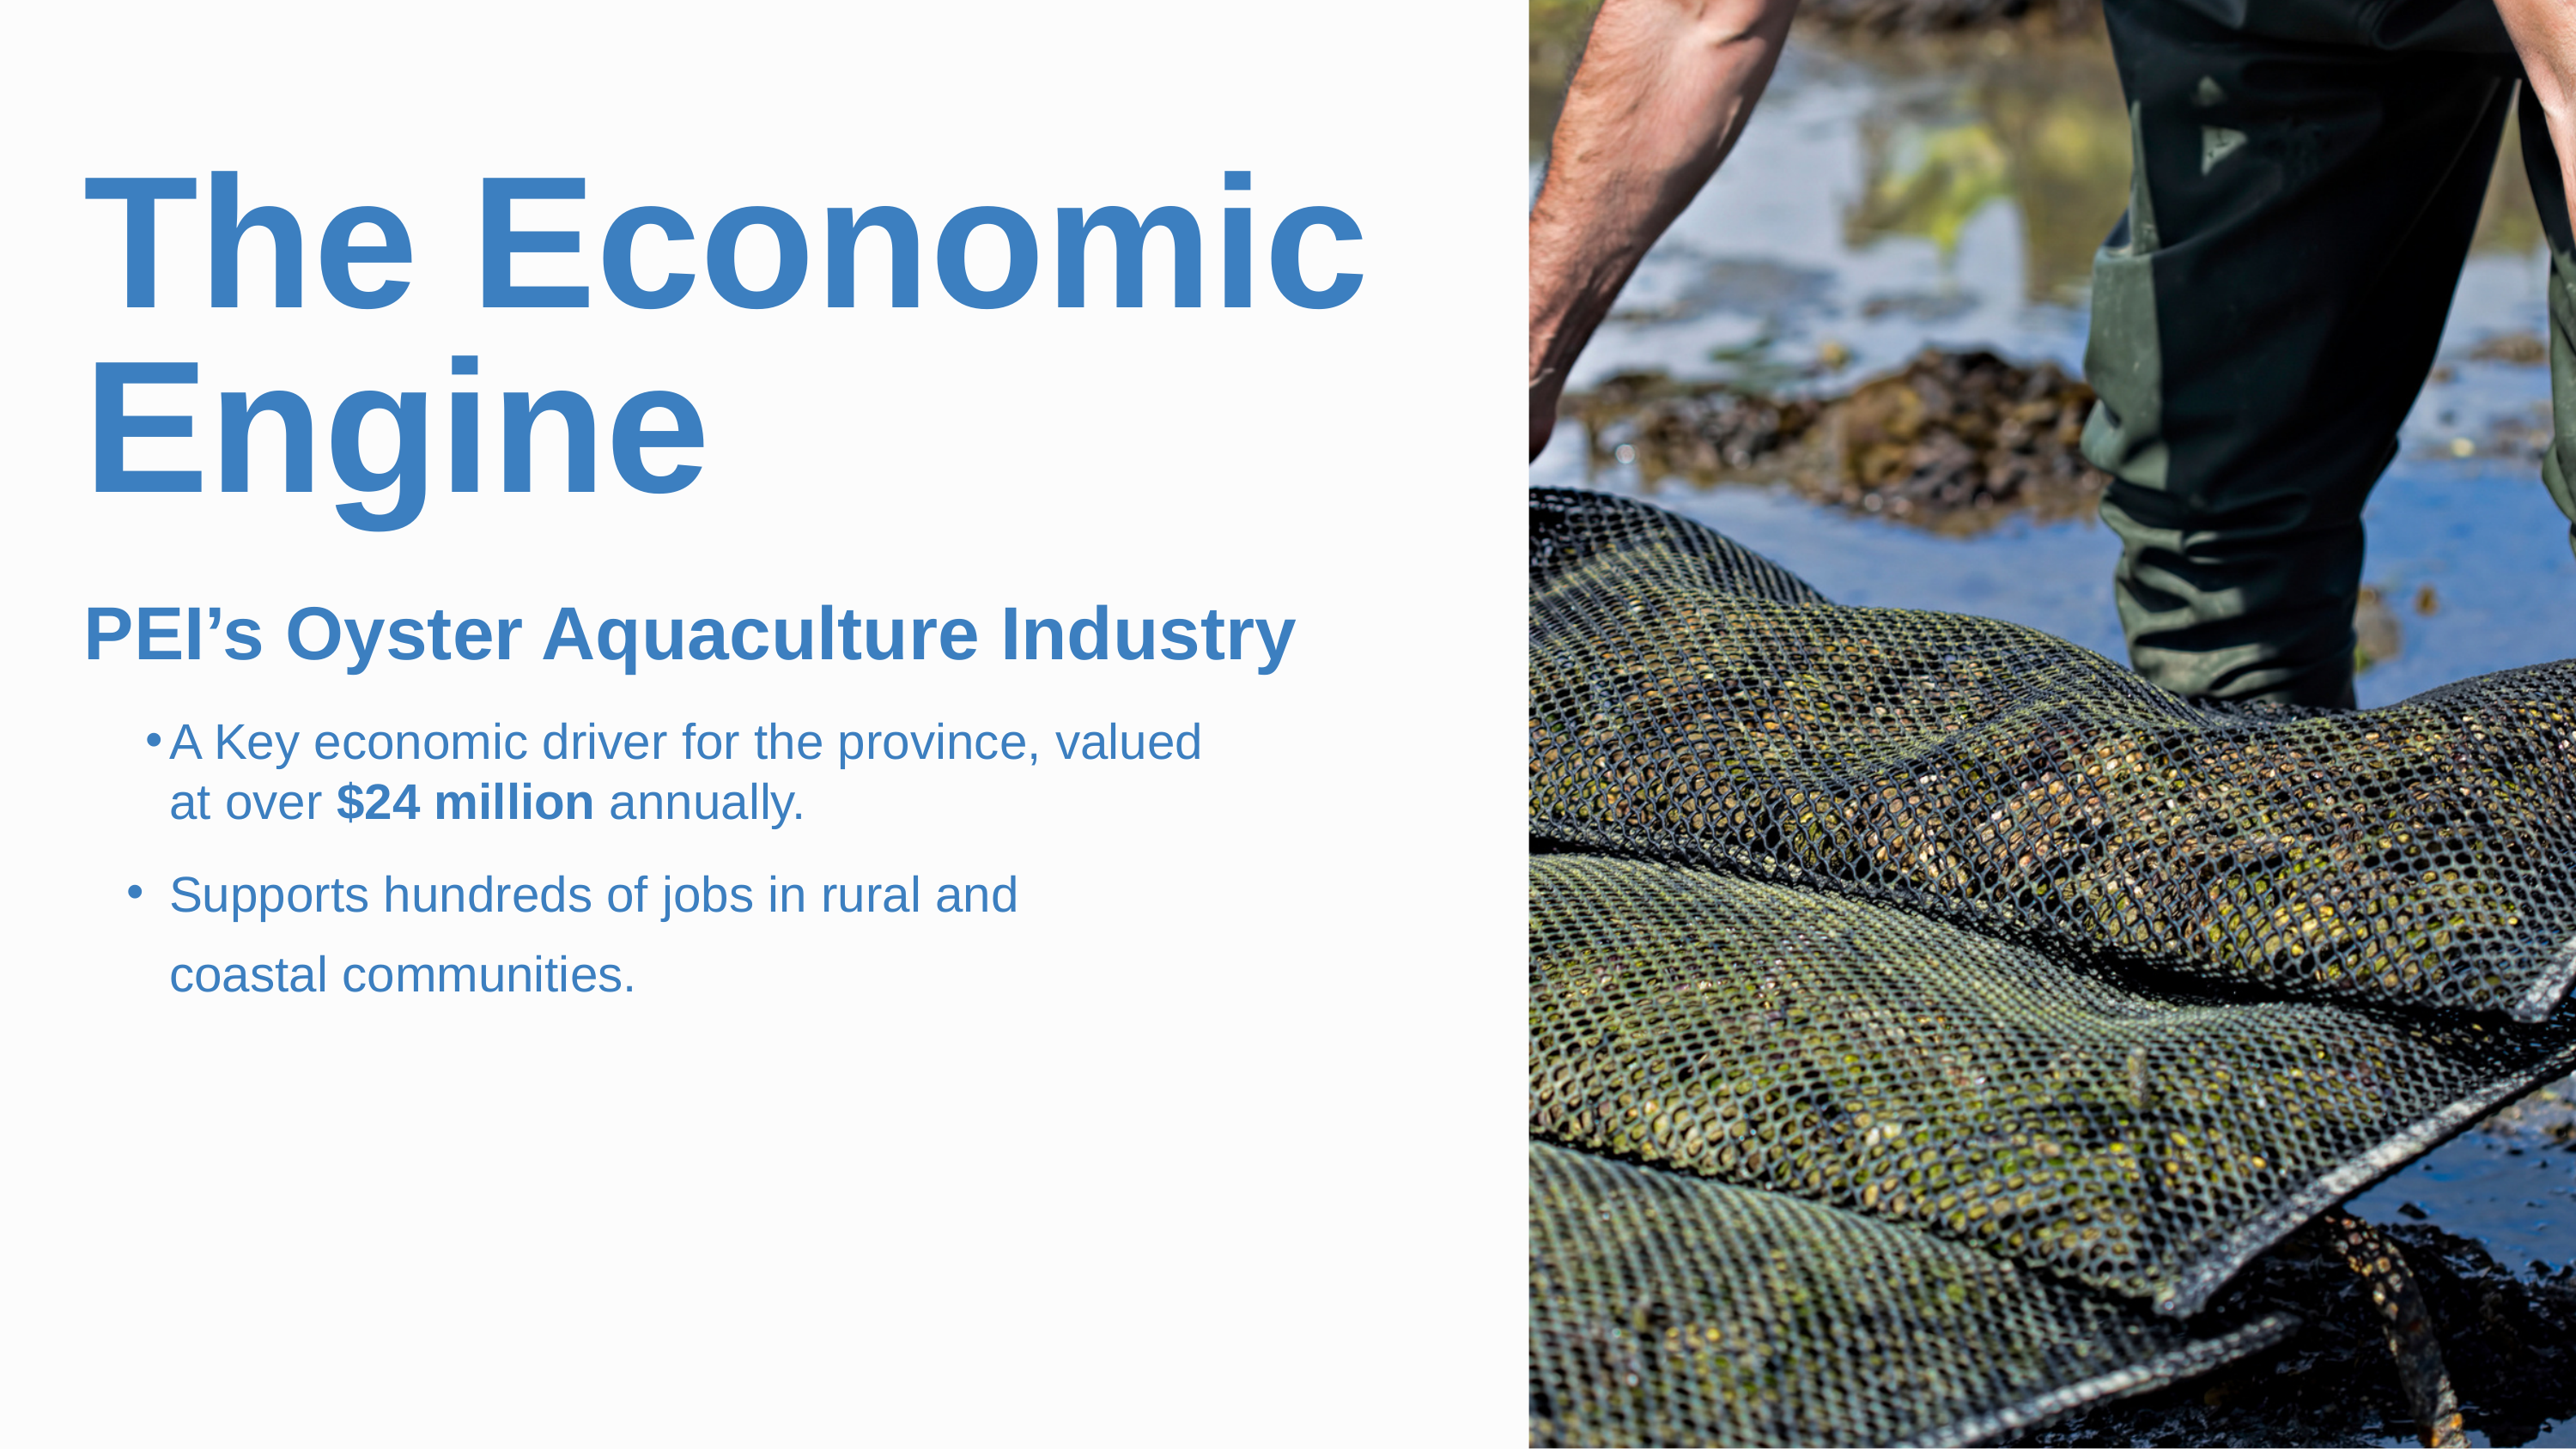

The Economic Engine
PEI’s Oyster Aquaculture Industry
A Key economic driver for the province, valued at over $24 million annually.
Supports hundreds of jobs in rural and coastal communities.